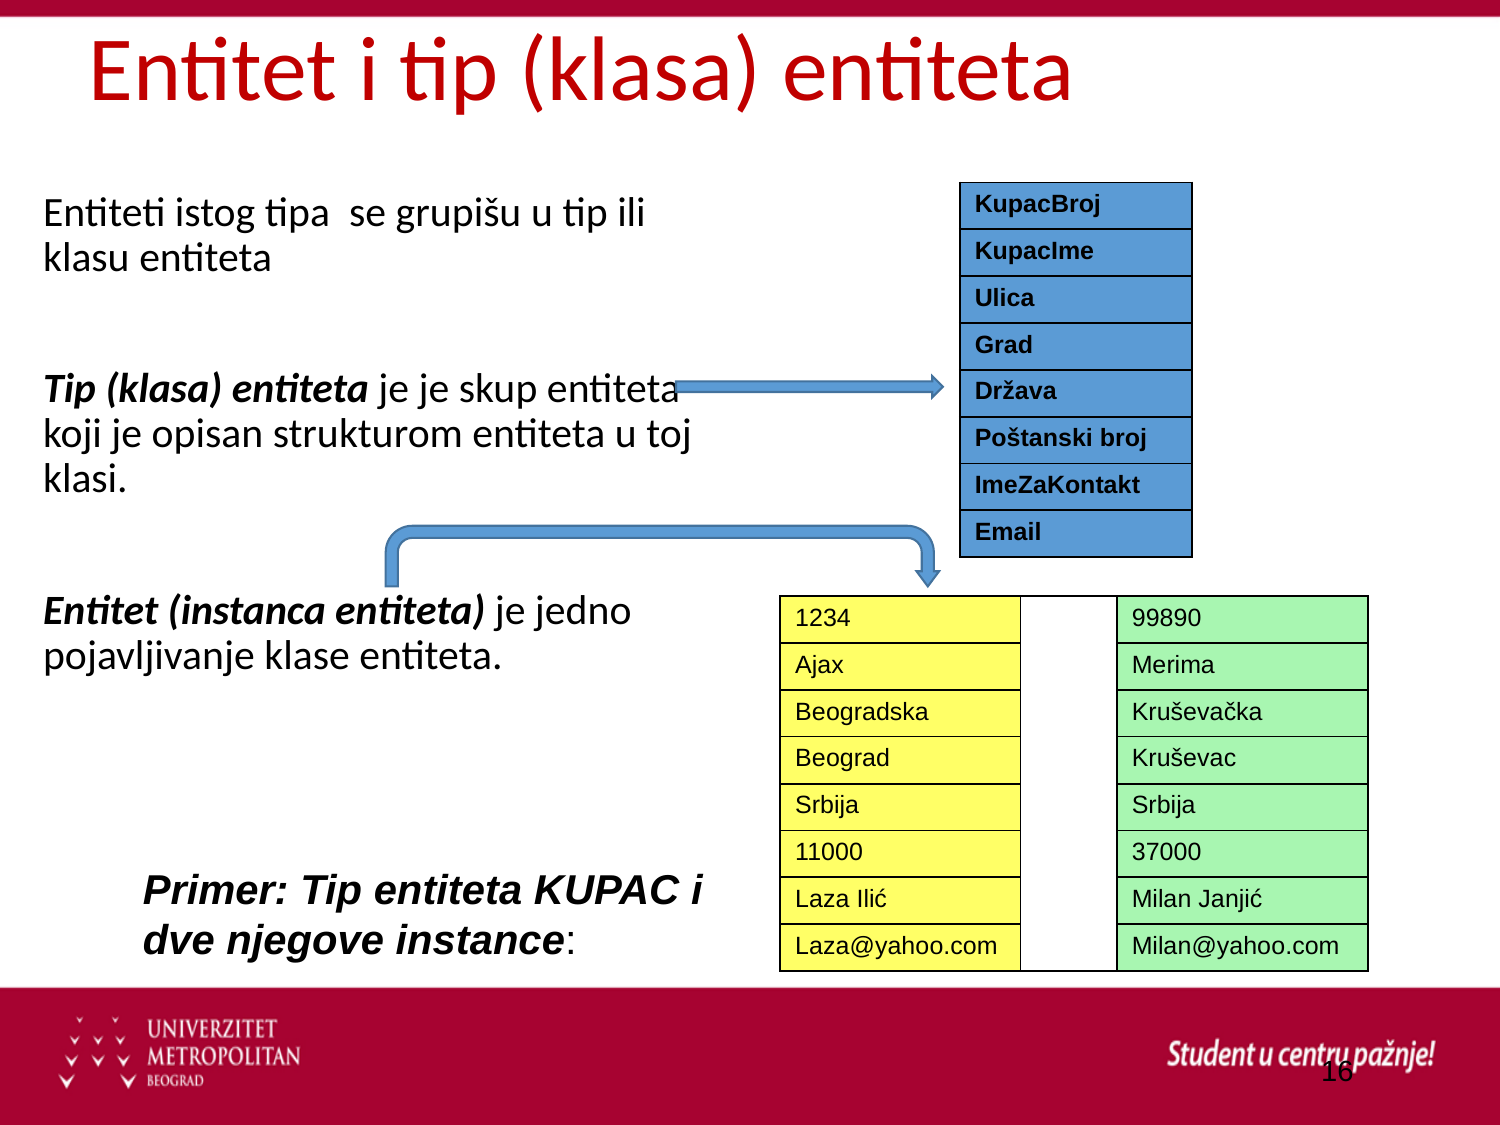

# Entitet i tip (klasa) entiteta
Entiteti istog tipa  se grupišu u tip ili klasu entiteta

Tip (klasa) entiteta je je skup entiteta koji je opisan strukturom entiteta u toj klasi.

Entitet (instanca entiteta) je jedno pojavljivanje klase entiteta.
| KupacBroj |
| --- |
| KupacIme |
| Ulica |
| Grad |
| Država |
| Poštanski broj |
| ImeZaKontakt |
| Email |

| 1234 |  | 99890 |
| --- | --- | --- |
| Ajax |  | Merima |
| Beogradska |  | Kruševačka |
| Beograd |  | Kruševac |
| Srbija |  | Srbija |
| 11000 |  | 37000 |
| Laza Ilić |  | Milan Janjić |
| Laza@yahoo.com |  | Milan@yahoo.com |
	Primer: Tip entiteta KUPAC i dve njegove instance:
16